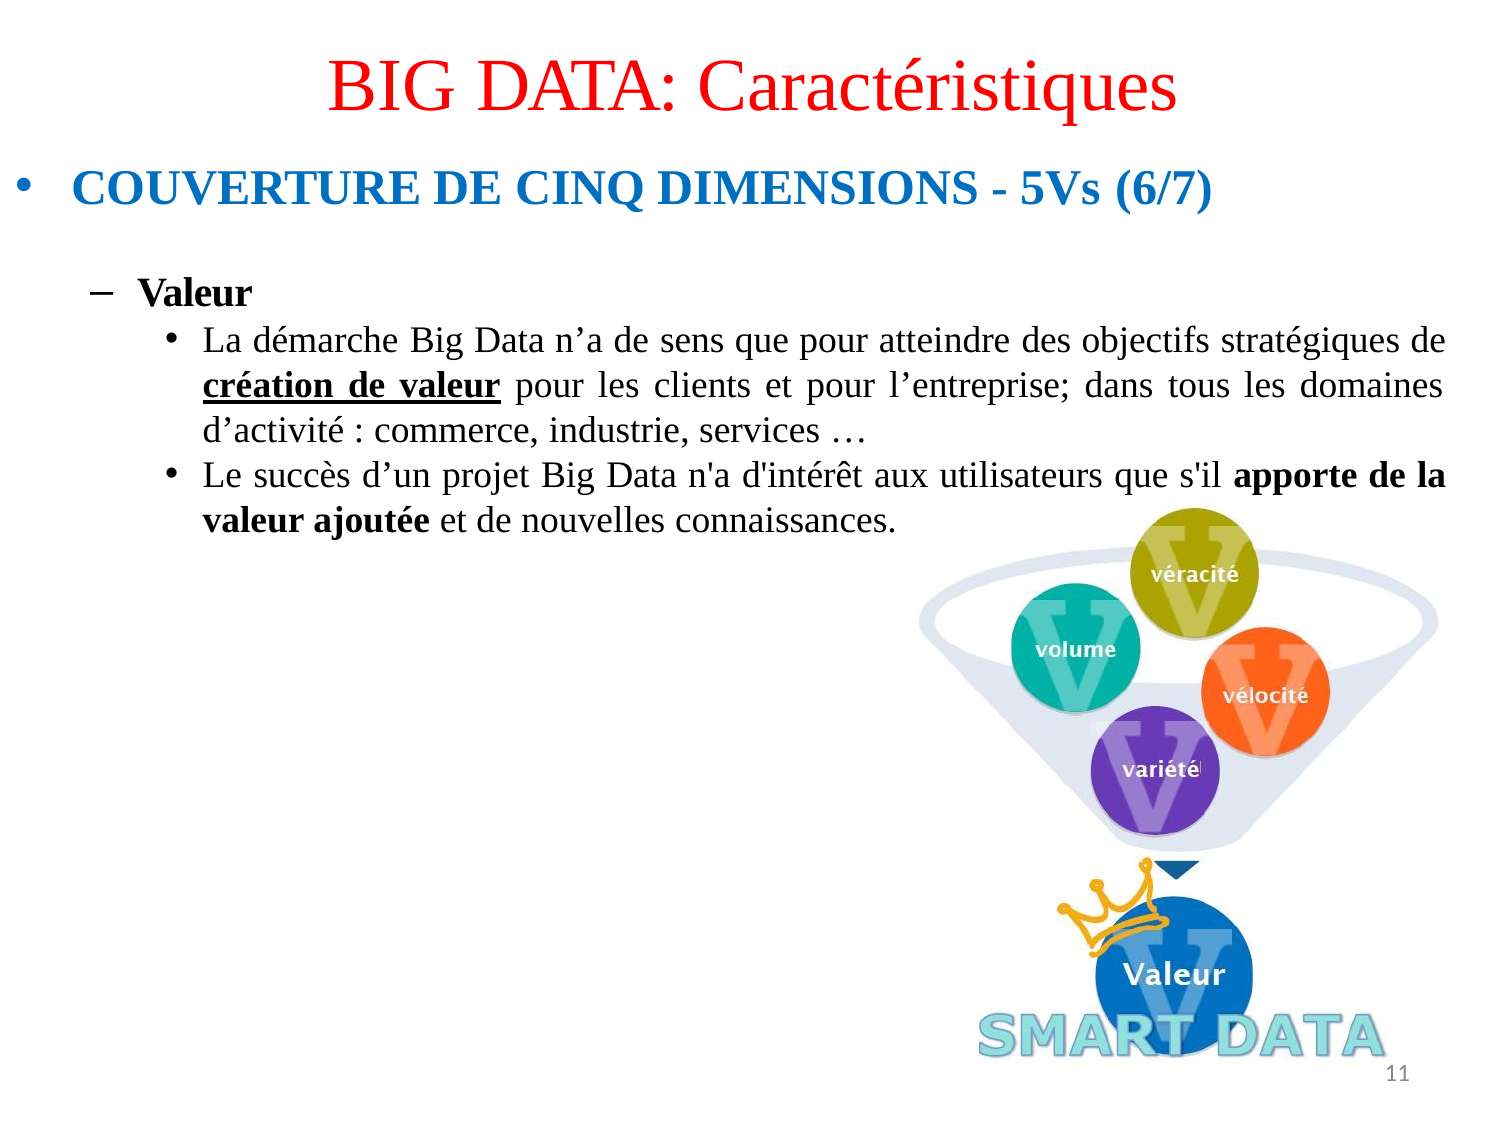

# BIG DATA: Caractéristiques
COUVERTURE DE CINQ DIMENSIONS - 5Vs (6/7)
Valeur
La démarche Big Data n’a de sens que pour atteindre des objectifs stratégiques de  création de valeur pour les clients et pour l’entreprise; dans tous les domaines  d’activité : commerce, industrie, services …
Le succès d’un projet Big Data n'a d'intérêt aux utilisateurs que s'il apporte de la  valeur ajoutée et de nouvelles connaissances.

11